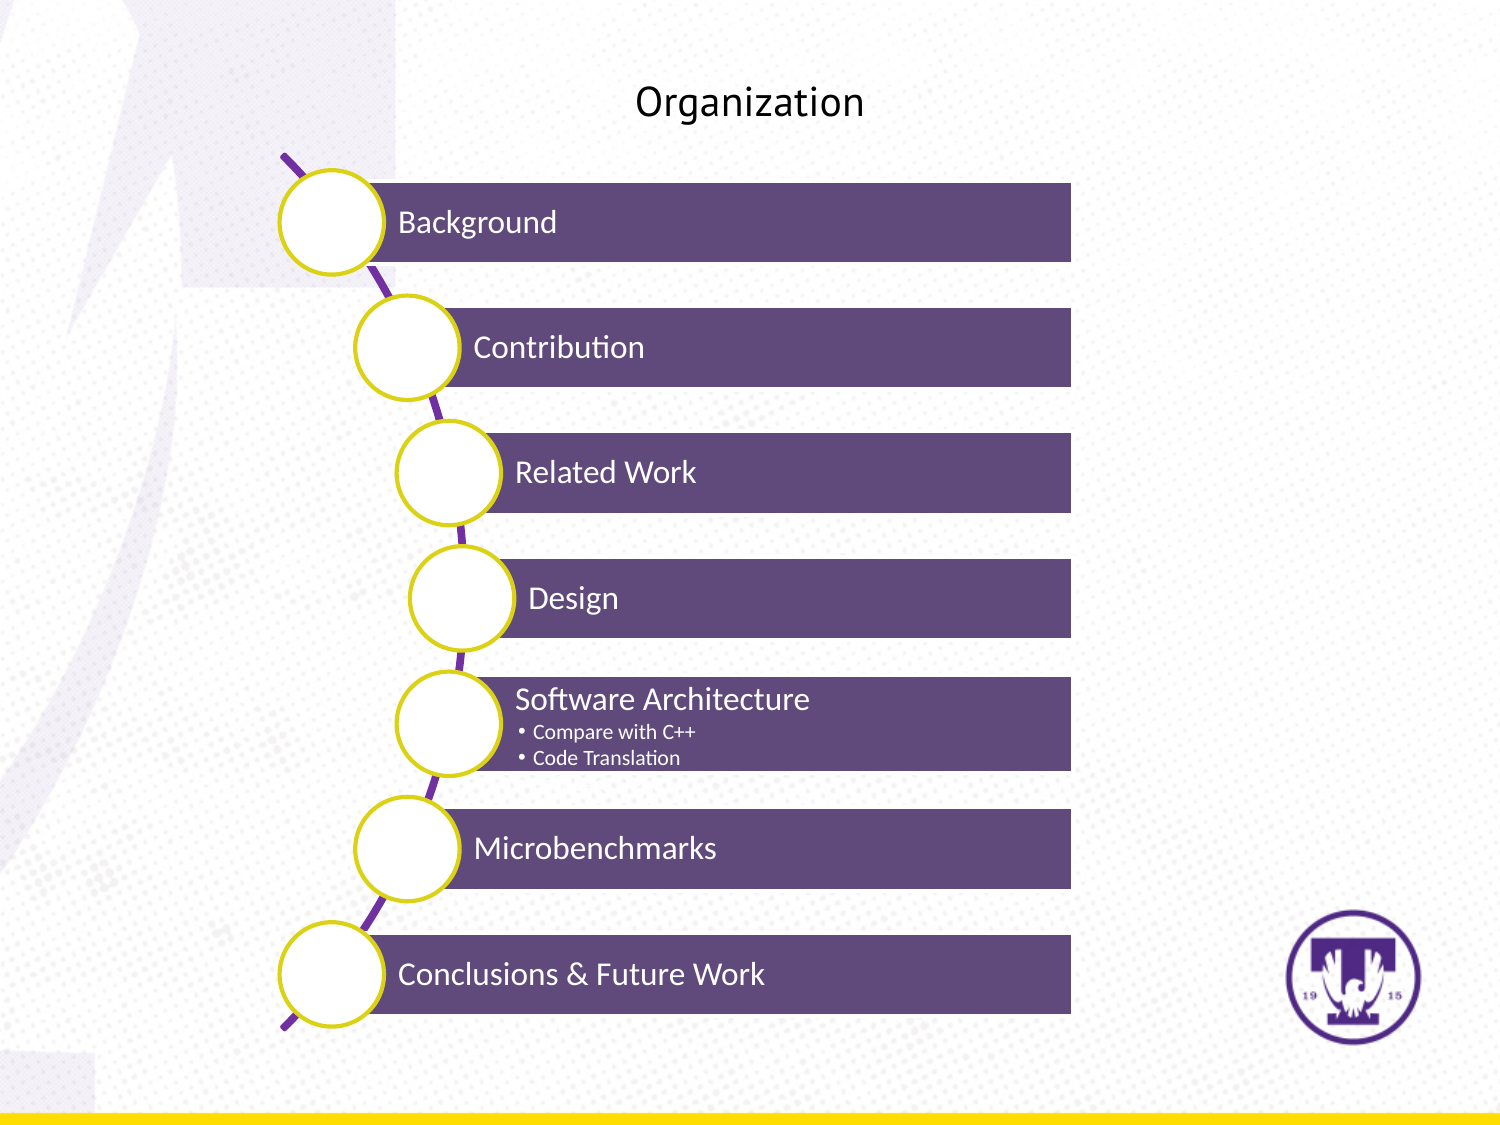

Organization
Background
Contribution
Related Work
Design
Software Architecture

Microbenchmarks
Conclusions & Future Work
Compare with C++
Code Translation
Software Demo